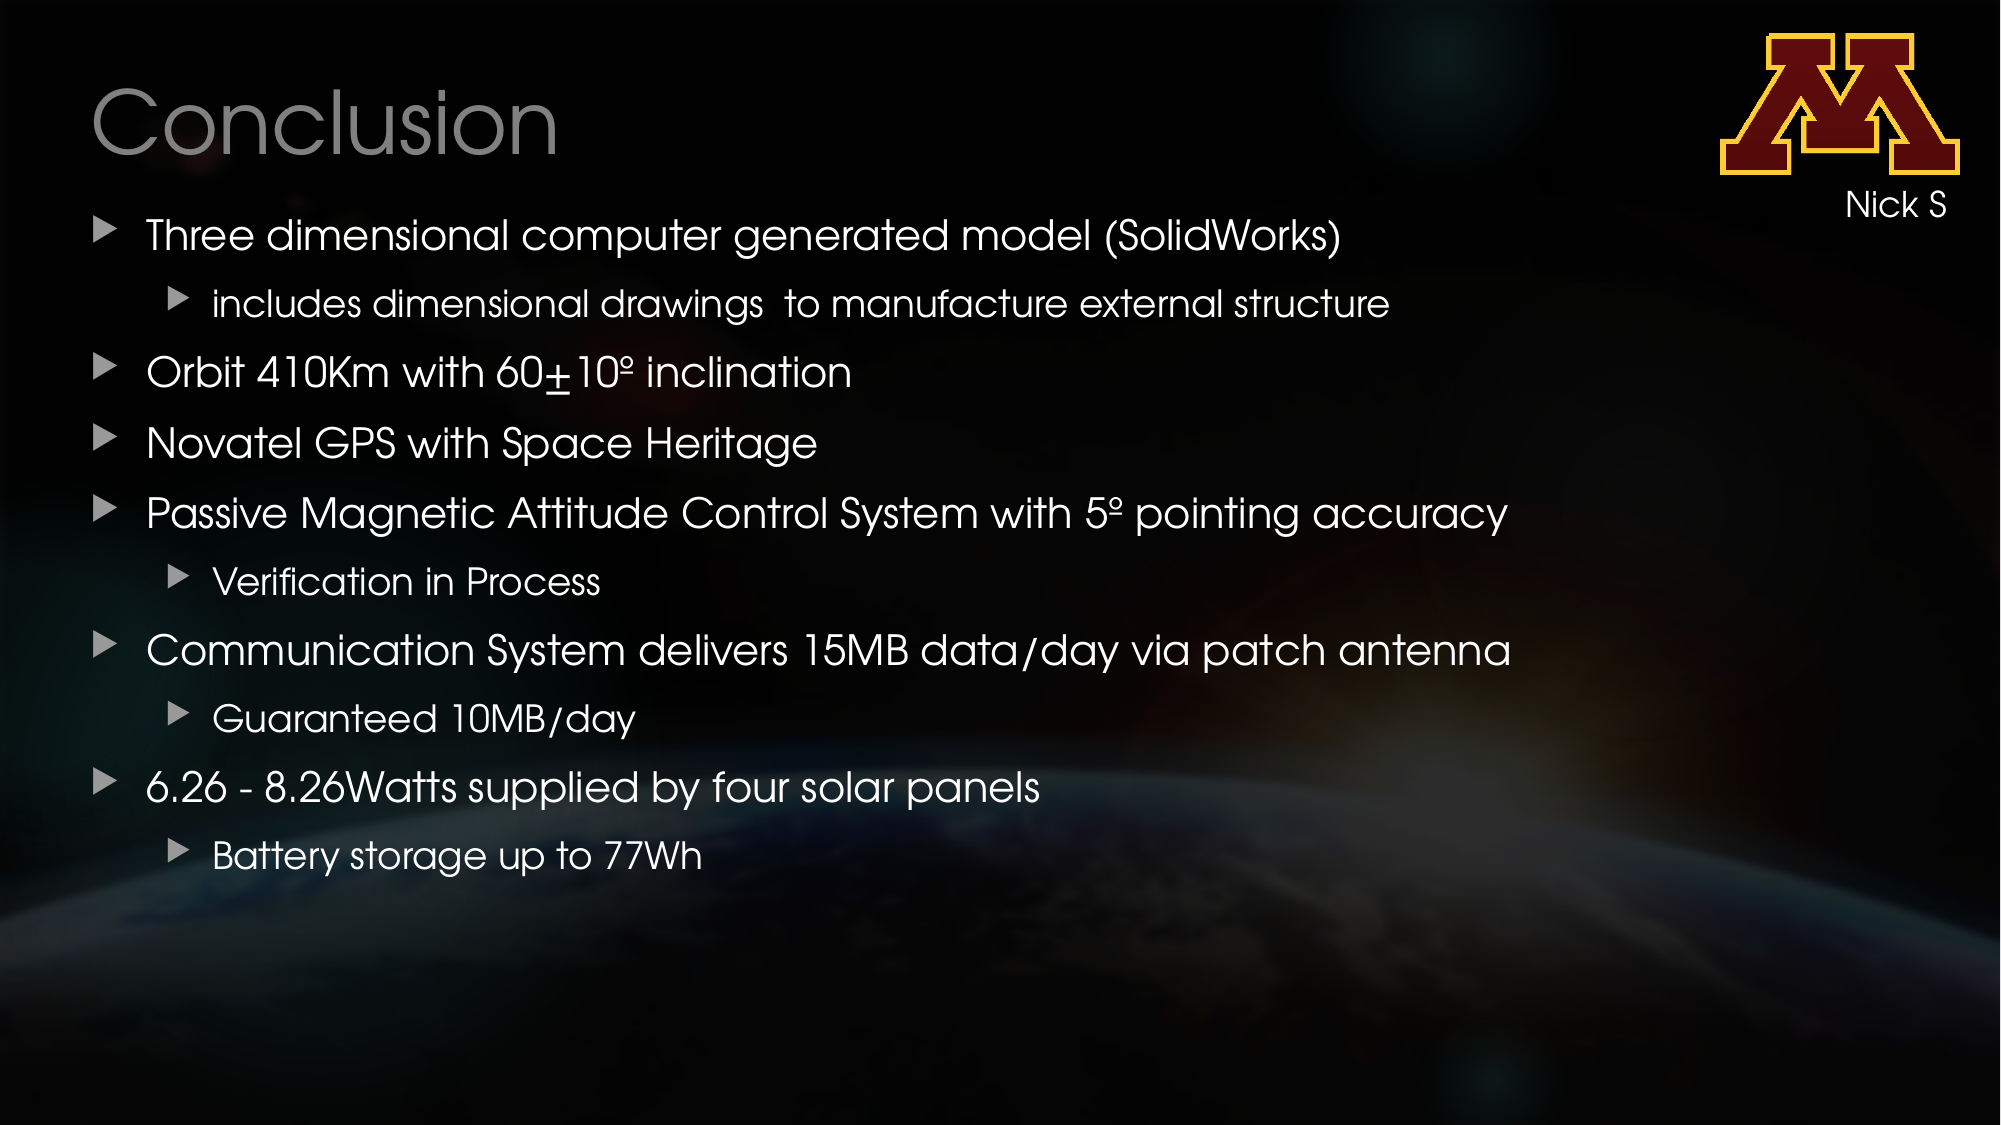

# Conclusion
Nick S
Three dimensional computer generated model (SolidWorks)
includes dimensional drawings  to manufacture external structure
Orbit 410Km with 60±10º inclination
Novatel GPS with Space Heritage
Passive Magnetic Attitude Control System with 5º pointing accuracy
Verification in Process
Communication System delivers 15MB data/day via patch antenna
Guaranteed 10MB/day
6.26 - 8.26Watts supplied by four solar panels
Battery storage up to 77Wh